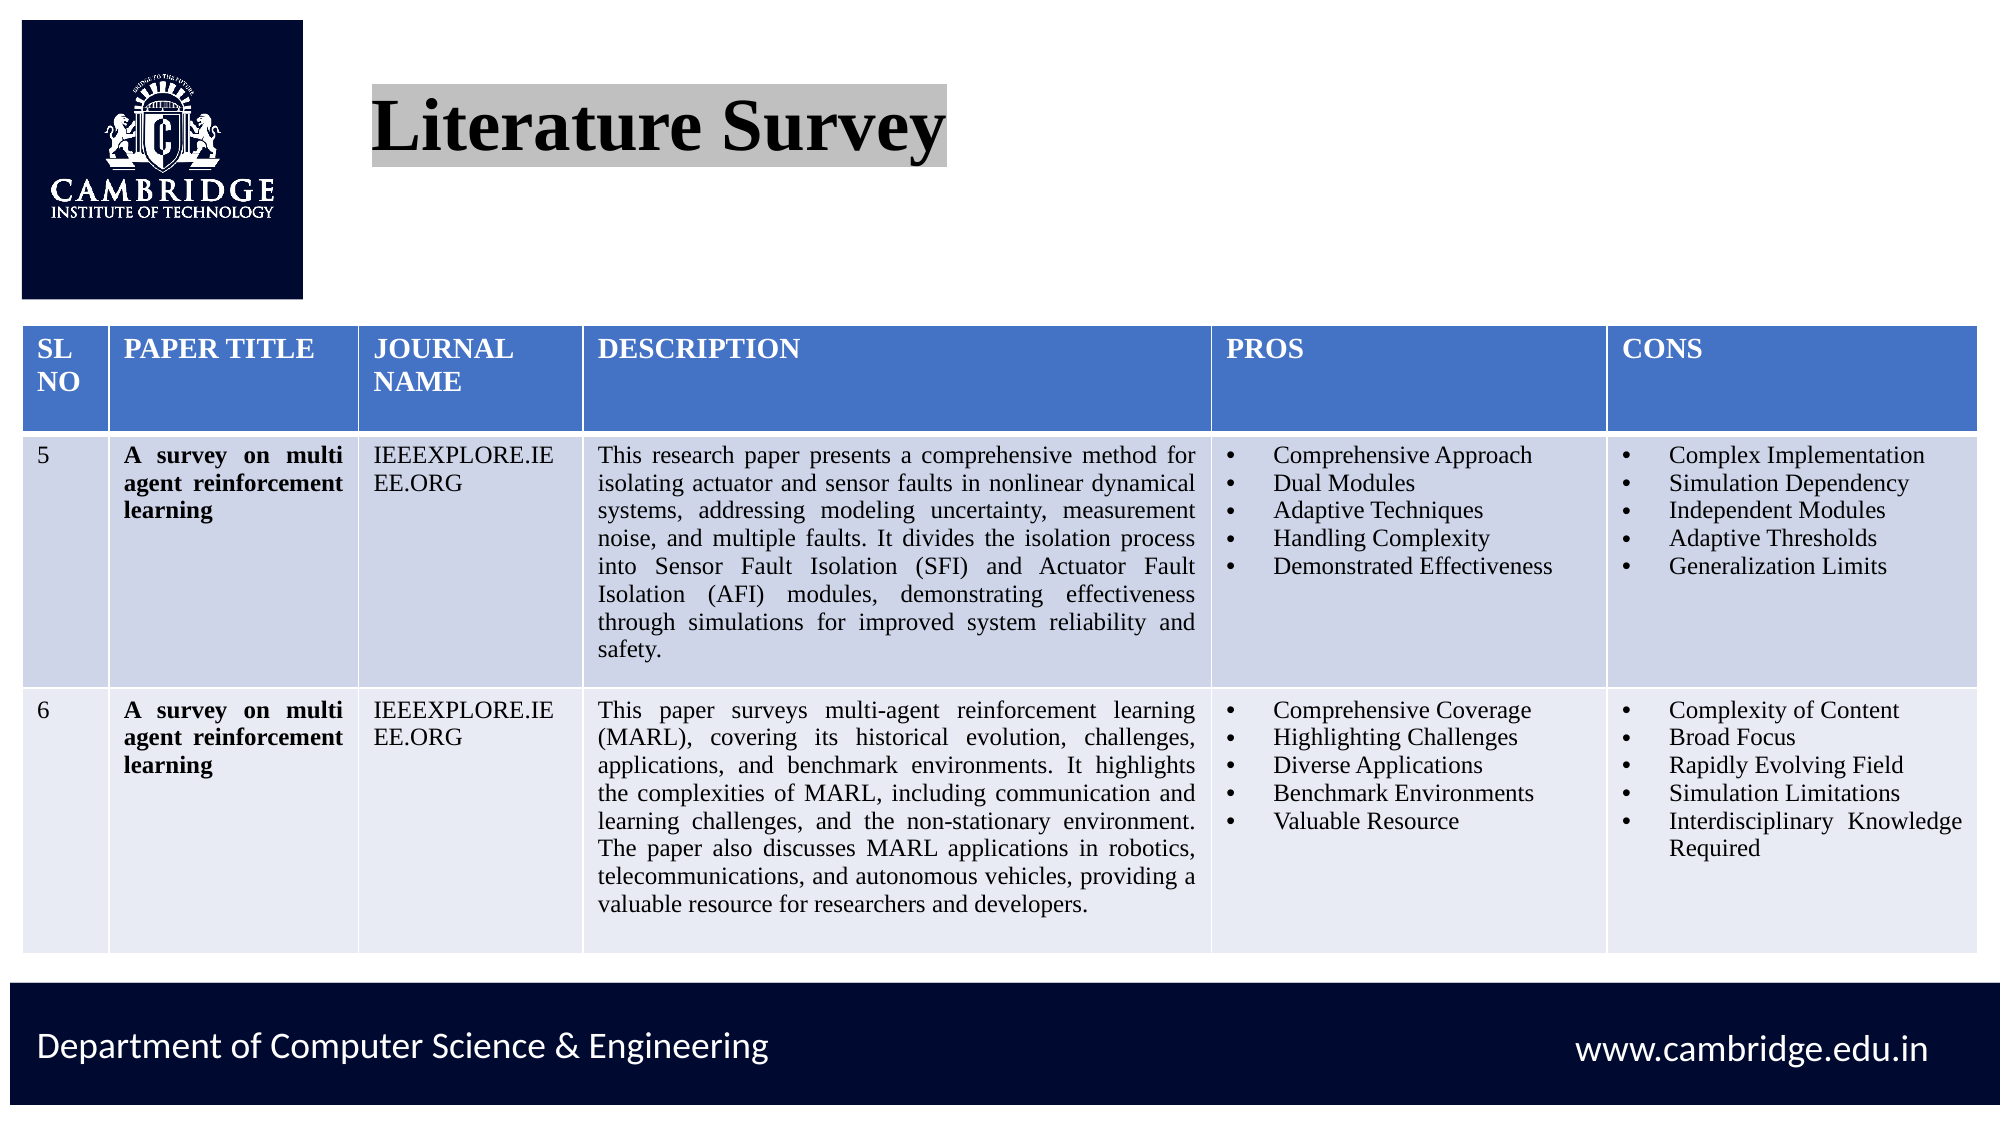

Literature Survey
| SL NO | PAPER TITLE | JOURNAL NAME | DESCRIPTION | PROS | CONS |
| --- | --- | --- | --- | --- | --- |
| 5 | A survey on multi agent reinforcement learning | IEEEXPLORE.IEEE.ORG | This research paper presents a comprehensive method for isolating actuator and sensor faults in nonlinear dynamical systems, addressing modeling uncertainty, measurement noise, and multiple faults. It divides the isolation process into Sensor Fault Isolation (SFI) and Actuator Fault Isolation (AFI) modules, demonstrating effectiveness through simulations for improved system reliability and safety. | Comprehensive Approach Dual Modules Adaptive Techniques Handling Complexity Demonstrated Effectiveness | Complex Implementation Simulation Dependency Independent Modules Adaptive Thresholds Generalization Limits |
| 6 | A survey on multi agent reinforcement learning | IEEEXPLORE.IEEE.ORG | This paper surveys multi-agent reinforcement learning (MARL), covering its historical evolution, challenges, applications, and benchmark environments. It highlights the complexities of MARL, including communication and learning challenges, and the non-stationary environment. The paper also discusses MARL applications in robotics, telecommunications, and autonomous vehicles, providing a valuable resource for researchers and developers. | Comprehensive Coverage Highlighting Challenges Diverse Applications Benchmark Environments Valuable Resource | Complexity of Content Broad Focus Rapidly Evolving Field Simulation Limitations Interdisciplinary Knowledge Required |